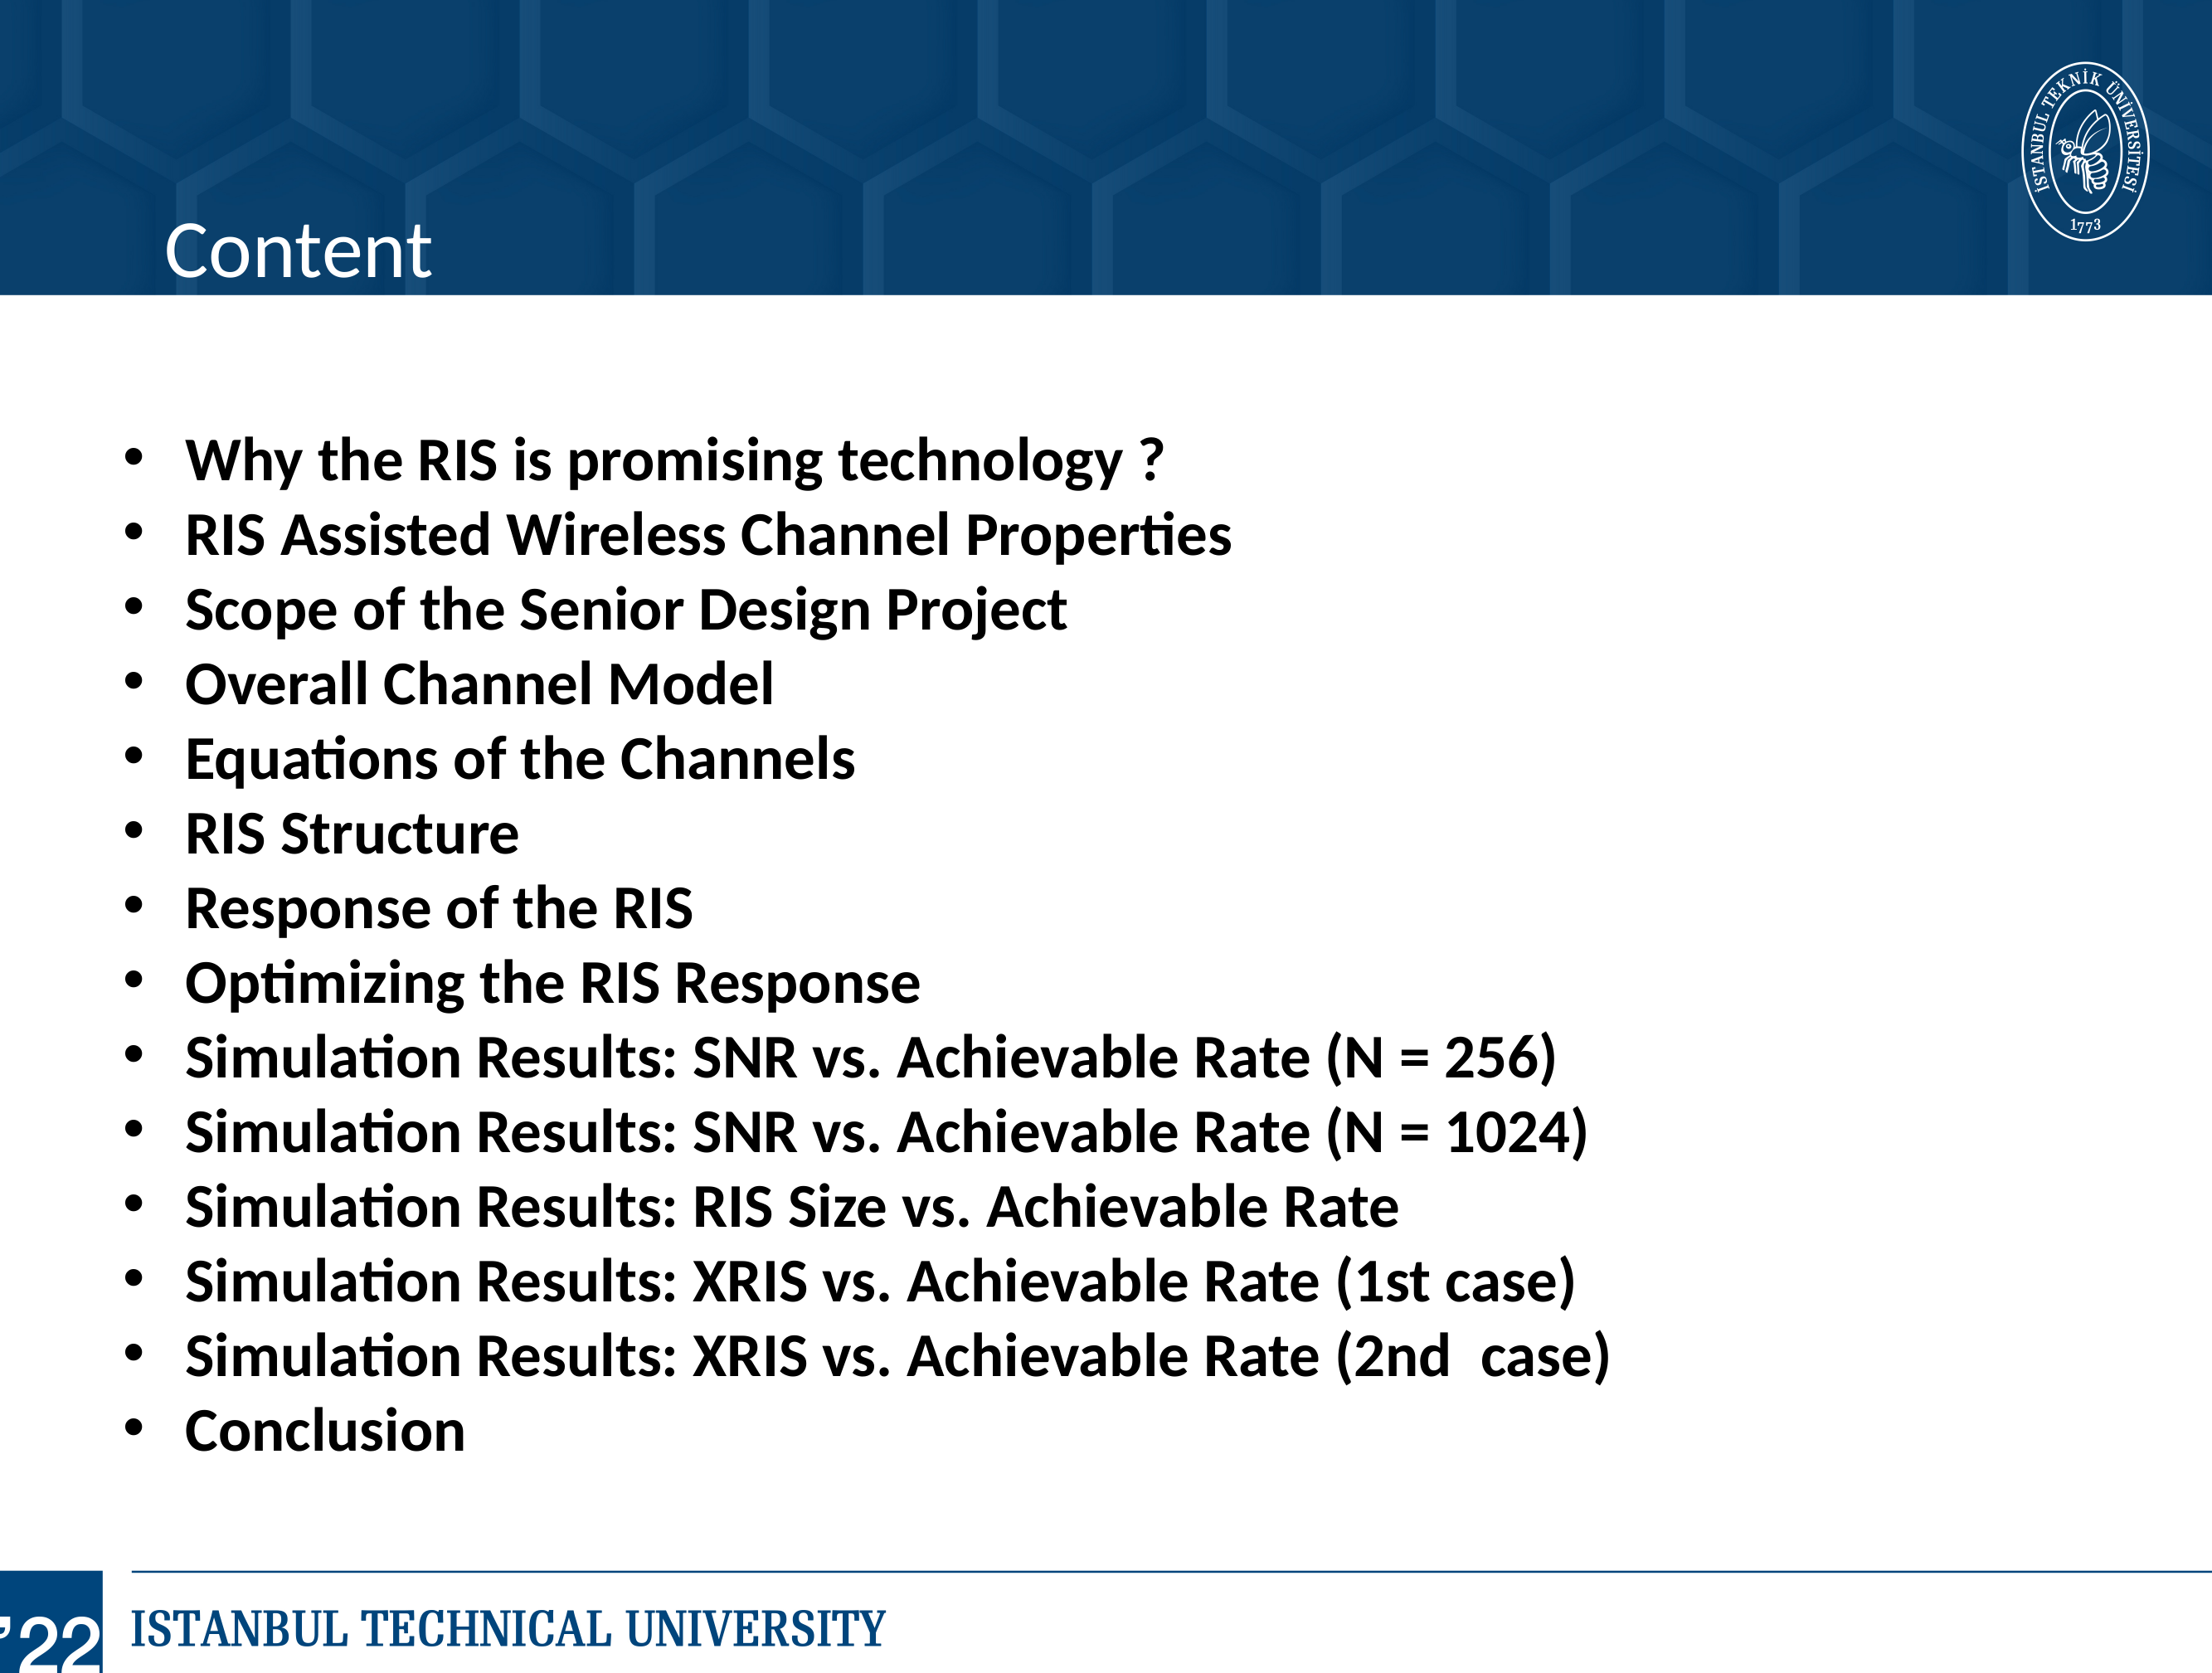

# Content
Why the RIS is promising technology ?
RIS Assisted Wireless Channel Properties
Scope of the Senior Design Project
Overall Channel Model
Equations of the Channels
RIS Structure
Response of the RIS
Optimizing the RIS Response
Simulation Results: SNR vs. Achievable Rate (N = 256)
Simulation Results: SNR vs. Achievable Rate (N = 1024)
Simulation Results: RIS Size vs. Achievable Rate
Simulation Results: XRIS vs. Achievable Rate (1st case)
Simulation Results: XRIS vs. Achievable Rate (2nd  case)
Conclusion